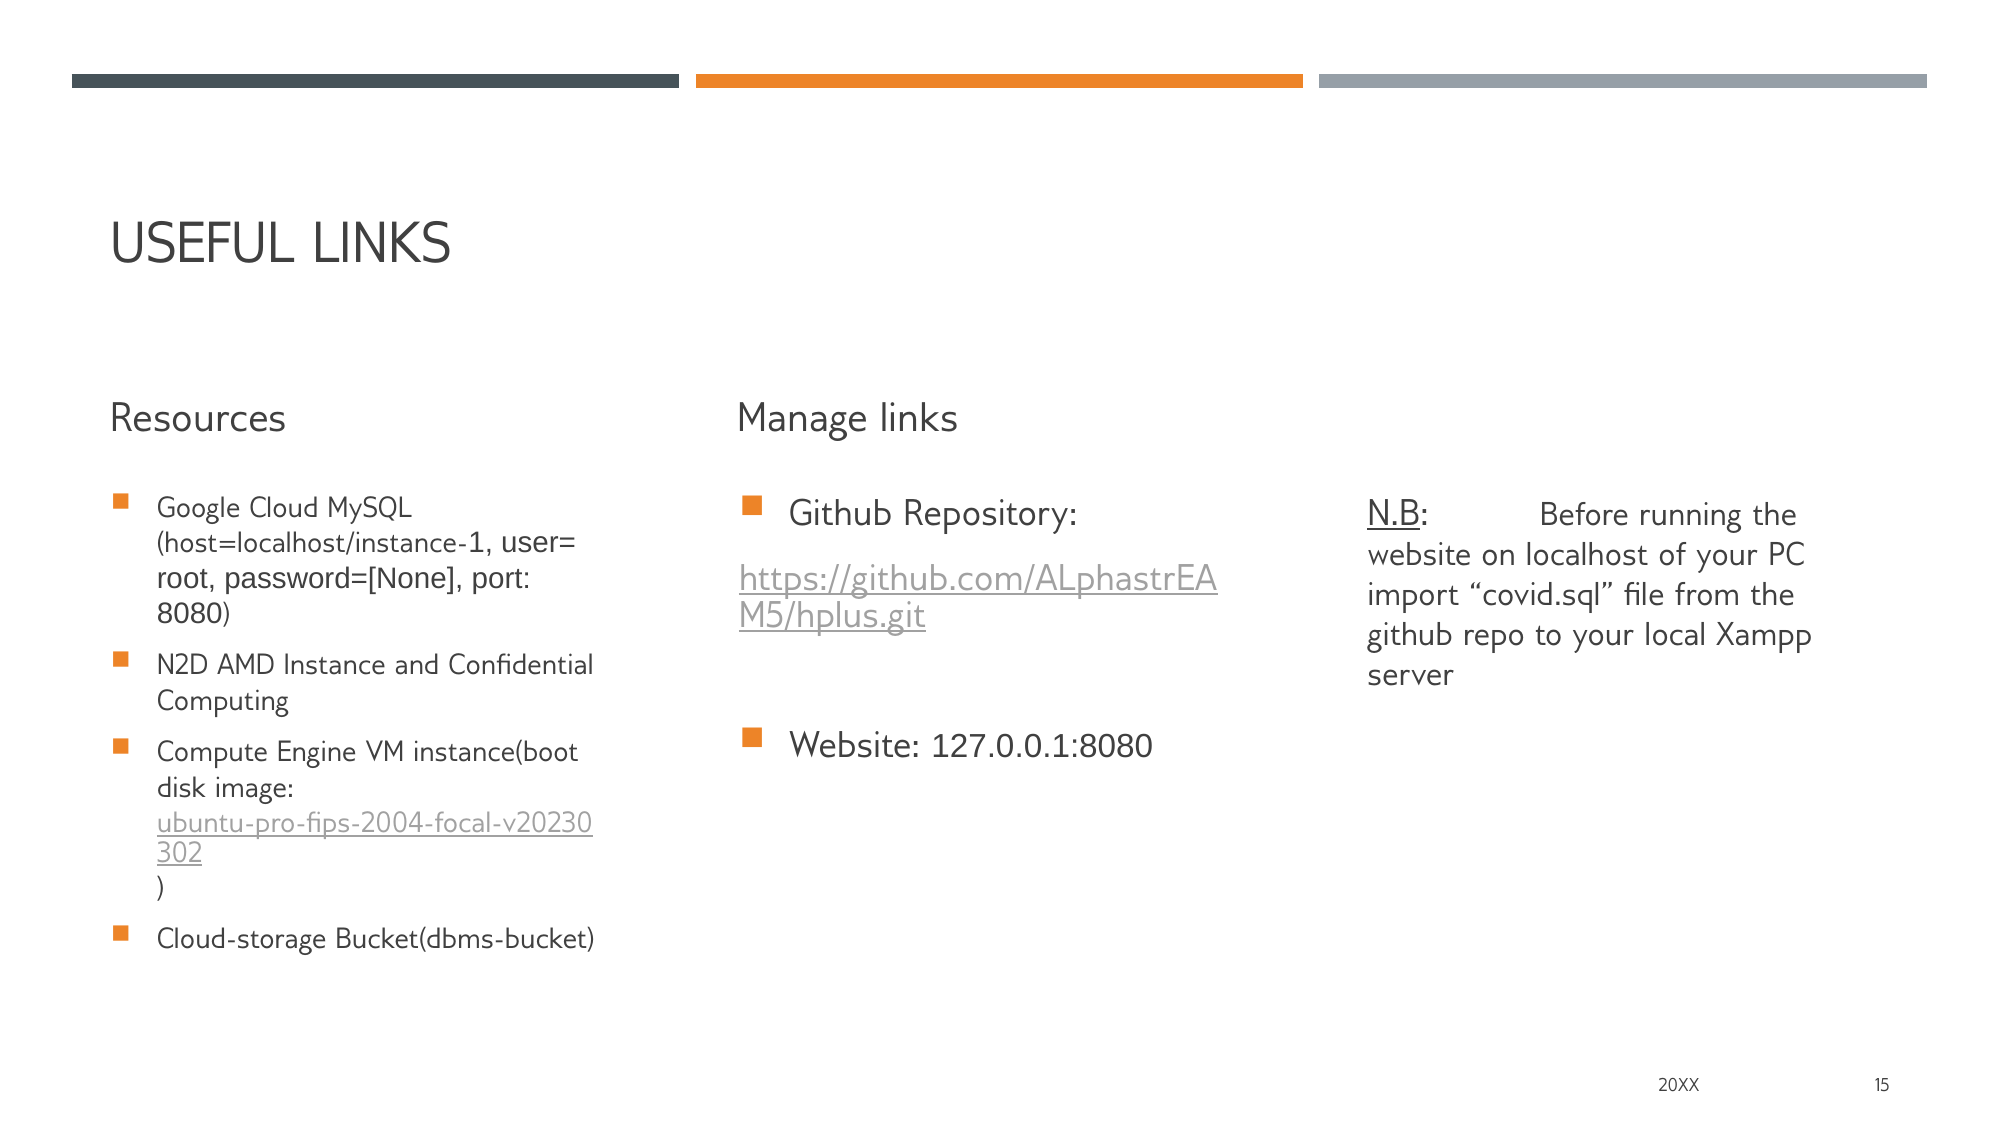

# Useful Links
Resources
Manage links
Google Cloud MySQL (host=localhost/instance-1, user= root, password=[None], port: 8080)
N2D AMD Instance and Confidential Computing
Compute Engine VM instance(boot disk image: ubuntu-pro-fips-2004-focal-v20230302)
Cloud-storage Bucket(dbms-bucket)
Github Repository:
https://github.com/ALphastrEAM5/hplus.git

Website: 127.0.0.1:8080
N.B: 	  Before running the website on localhost of your PC import “covid.sql” file from the github repo to your local Xampp server
20XX
15